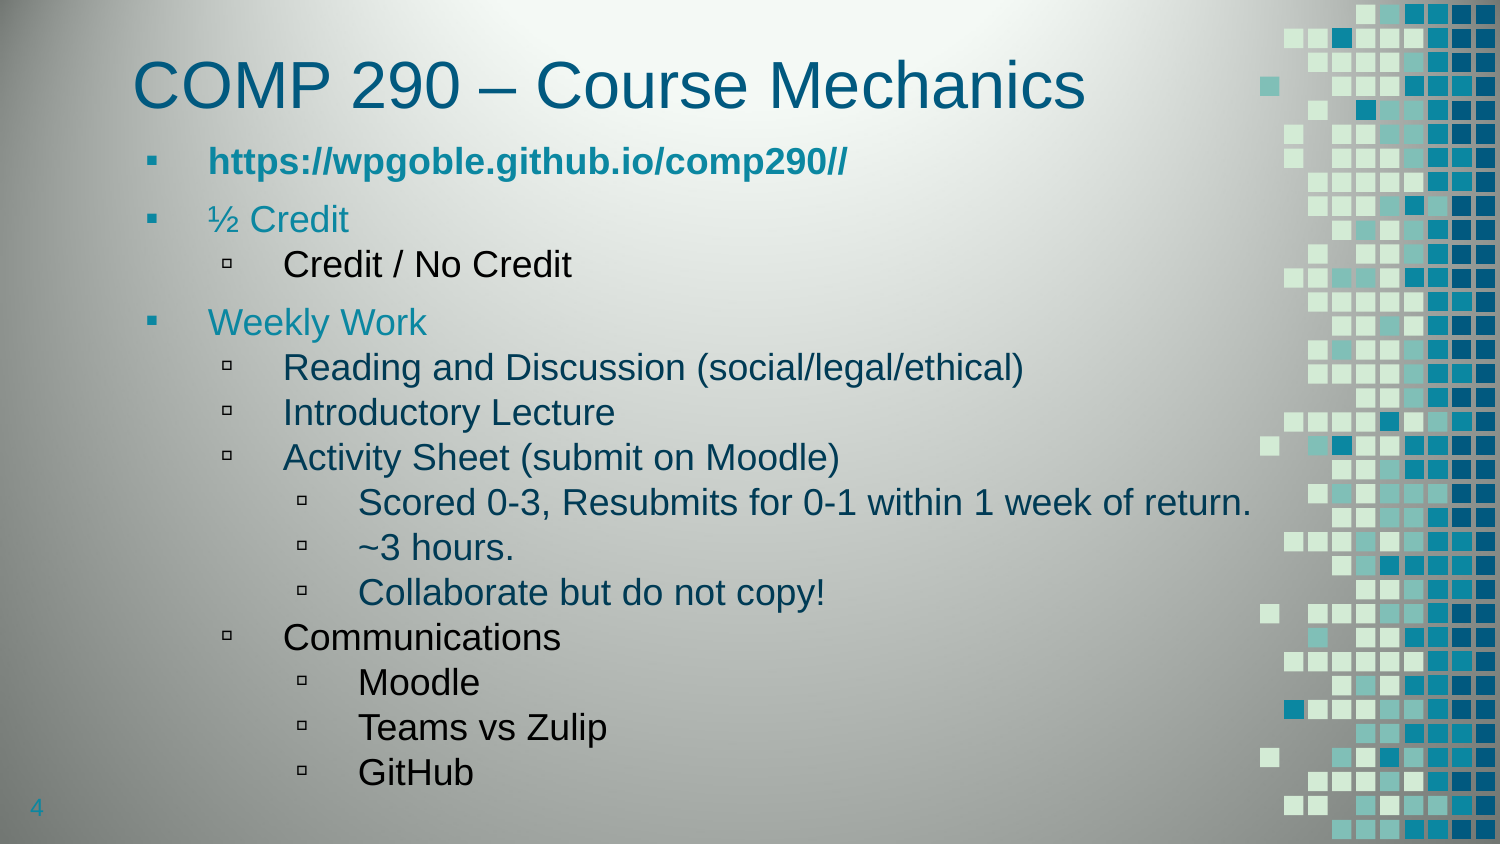

# COMP 290 – Course Mechanics
https://wpgoble.github.io/comp290//
½ Credit
Credit / No Credit
Weekly Work
Reading and Discussion (social/legal/ethical)
Introductory Lecture
Activity Sheet (submit on Moodle)
Scored 0-3, Resubmits for 0-1 within 1 week of return.
~3 hours.
Collaborate but do not copy!
Communications
Moodle
Teams vs Zulip
GitHub
4